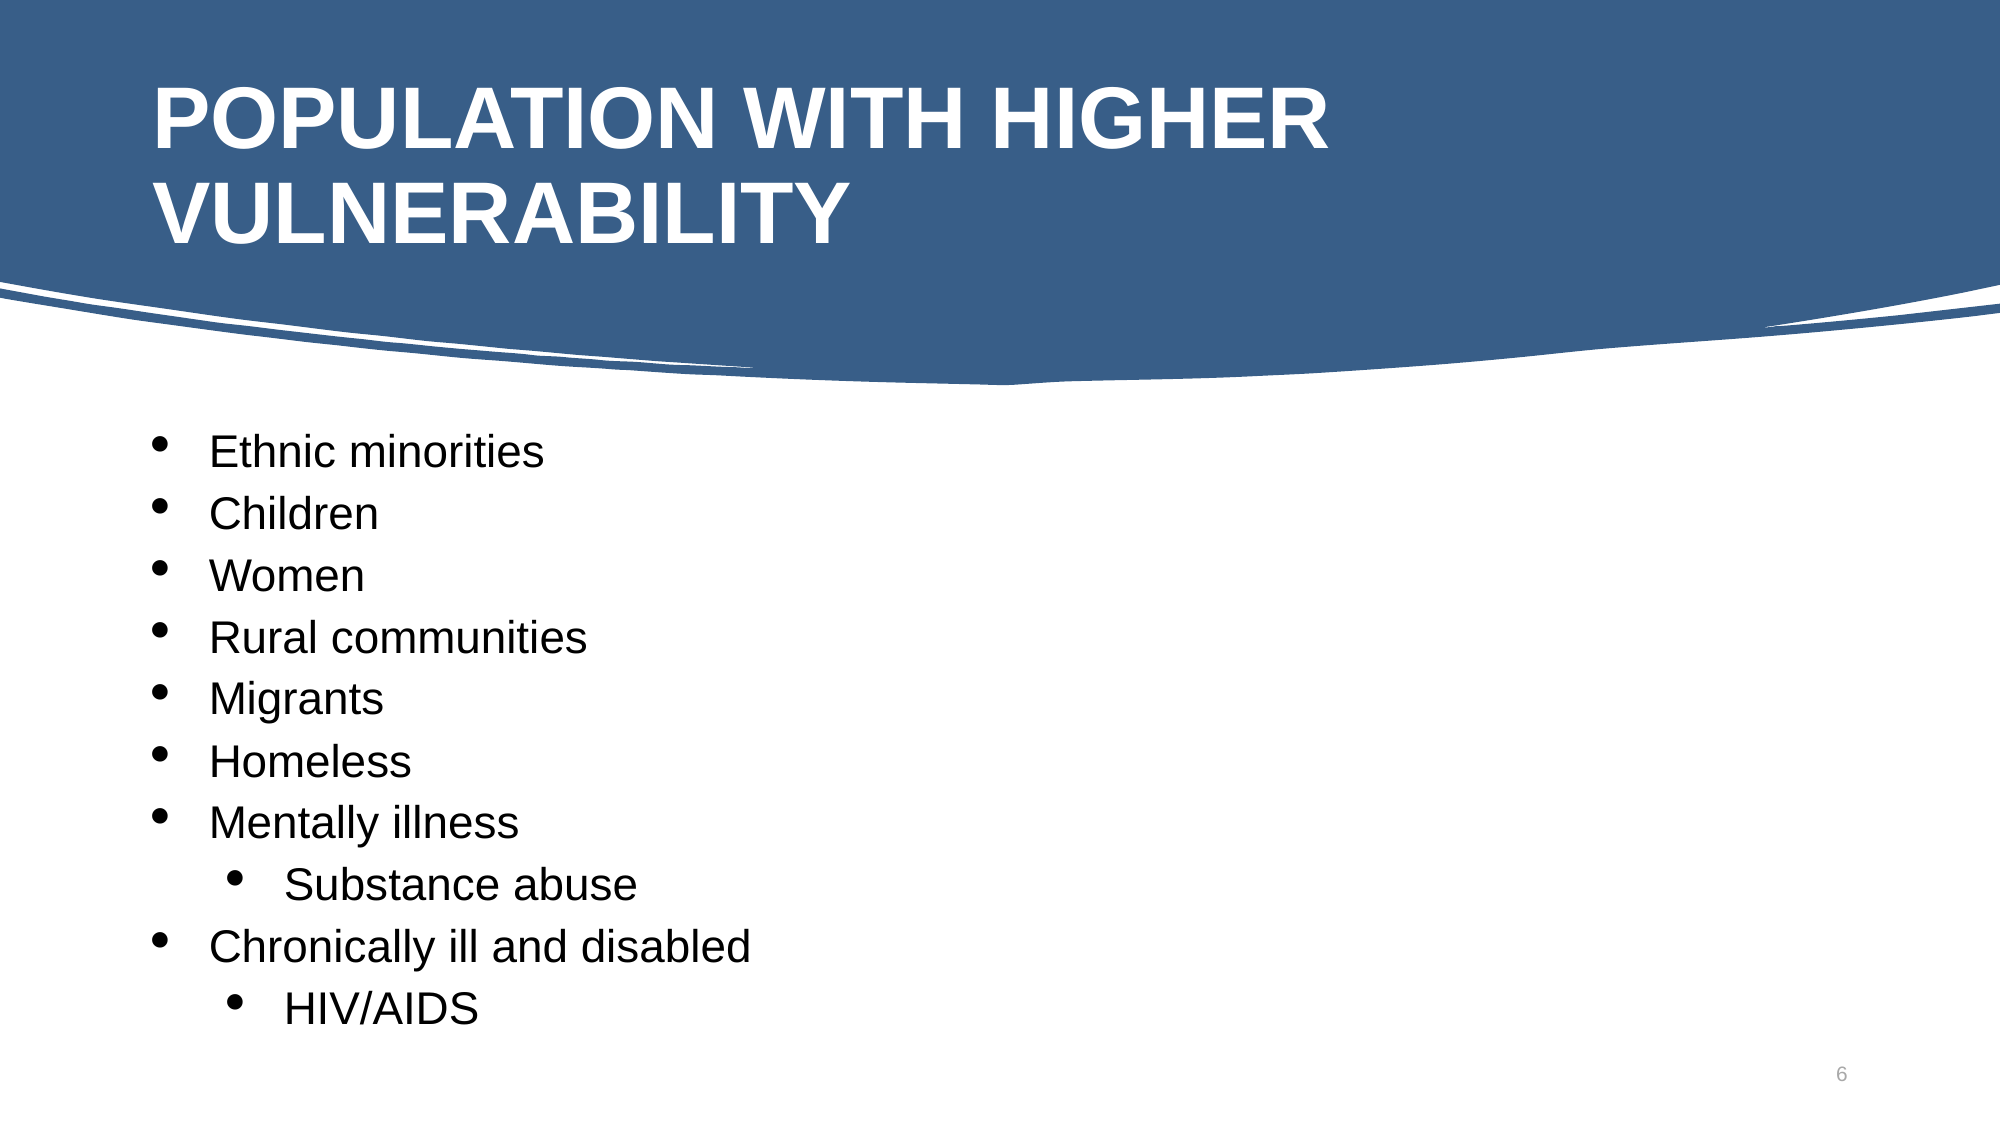

# Population with Higher vulnerability

Ethnic minorities
Children
Women
Rural communities
Migrants
Homeless
Mentally illness
Substance abuse
Chronically ill and disabled
HIV/AIDS

6